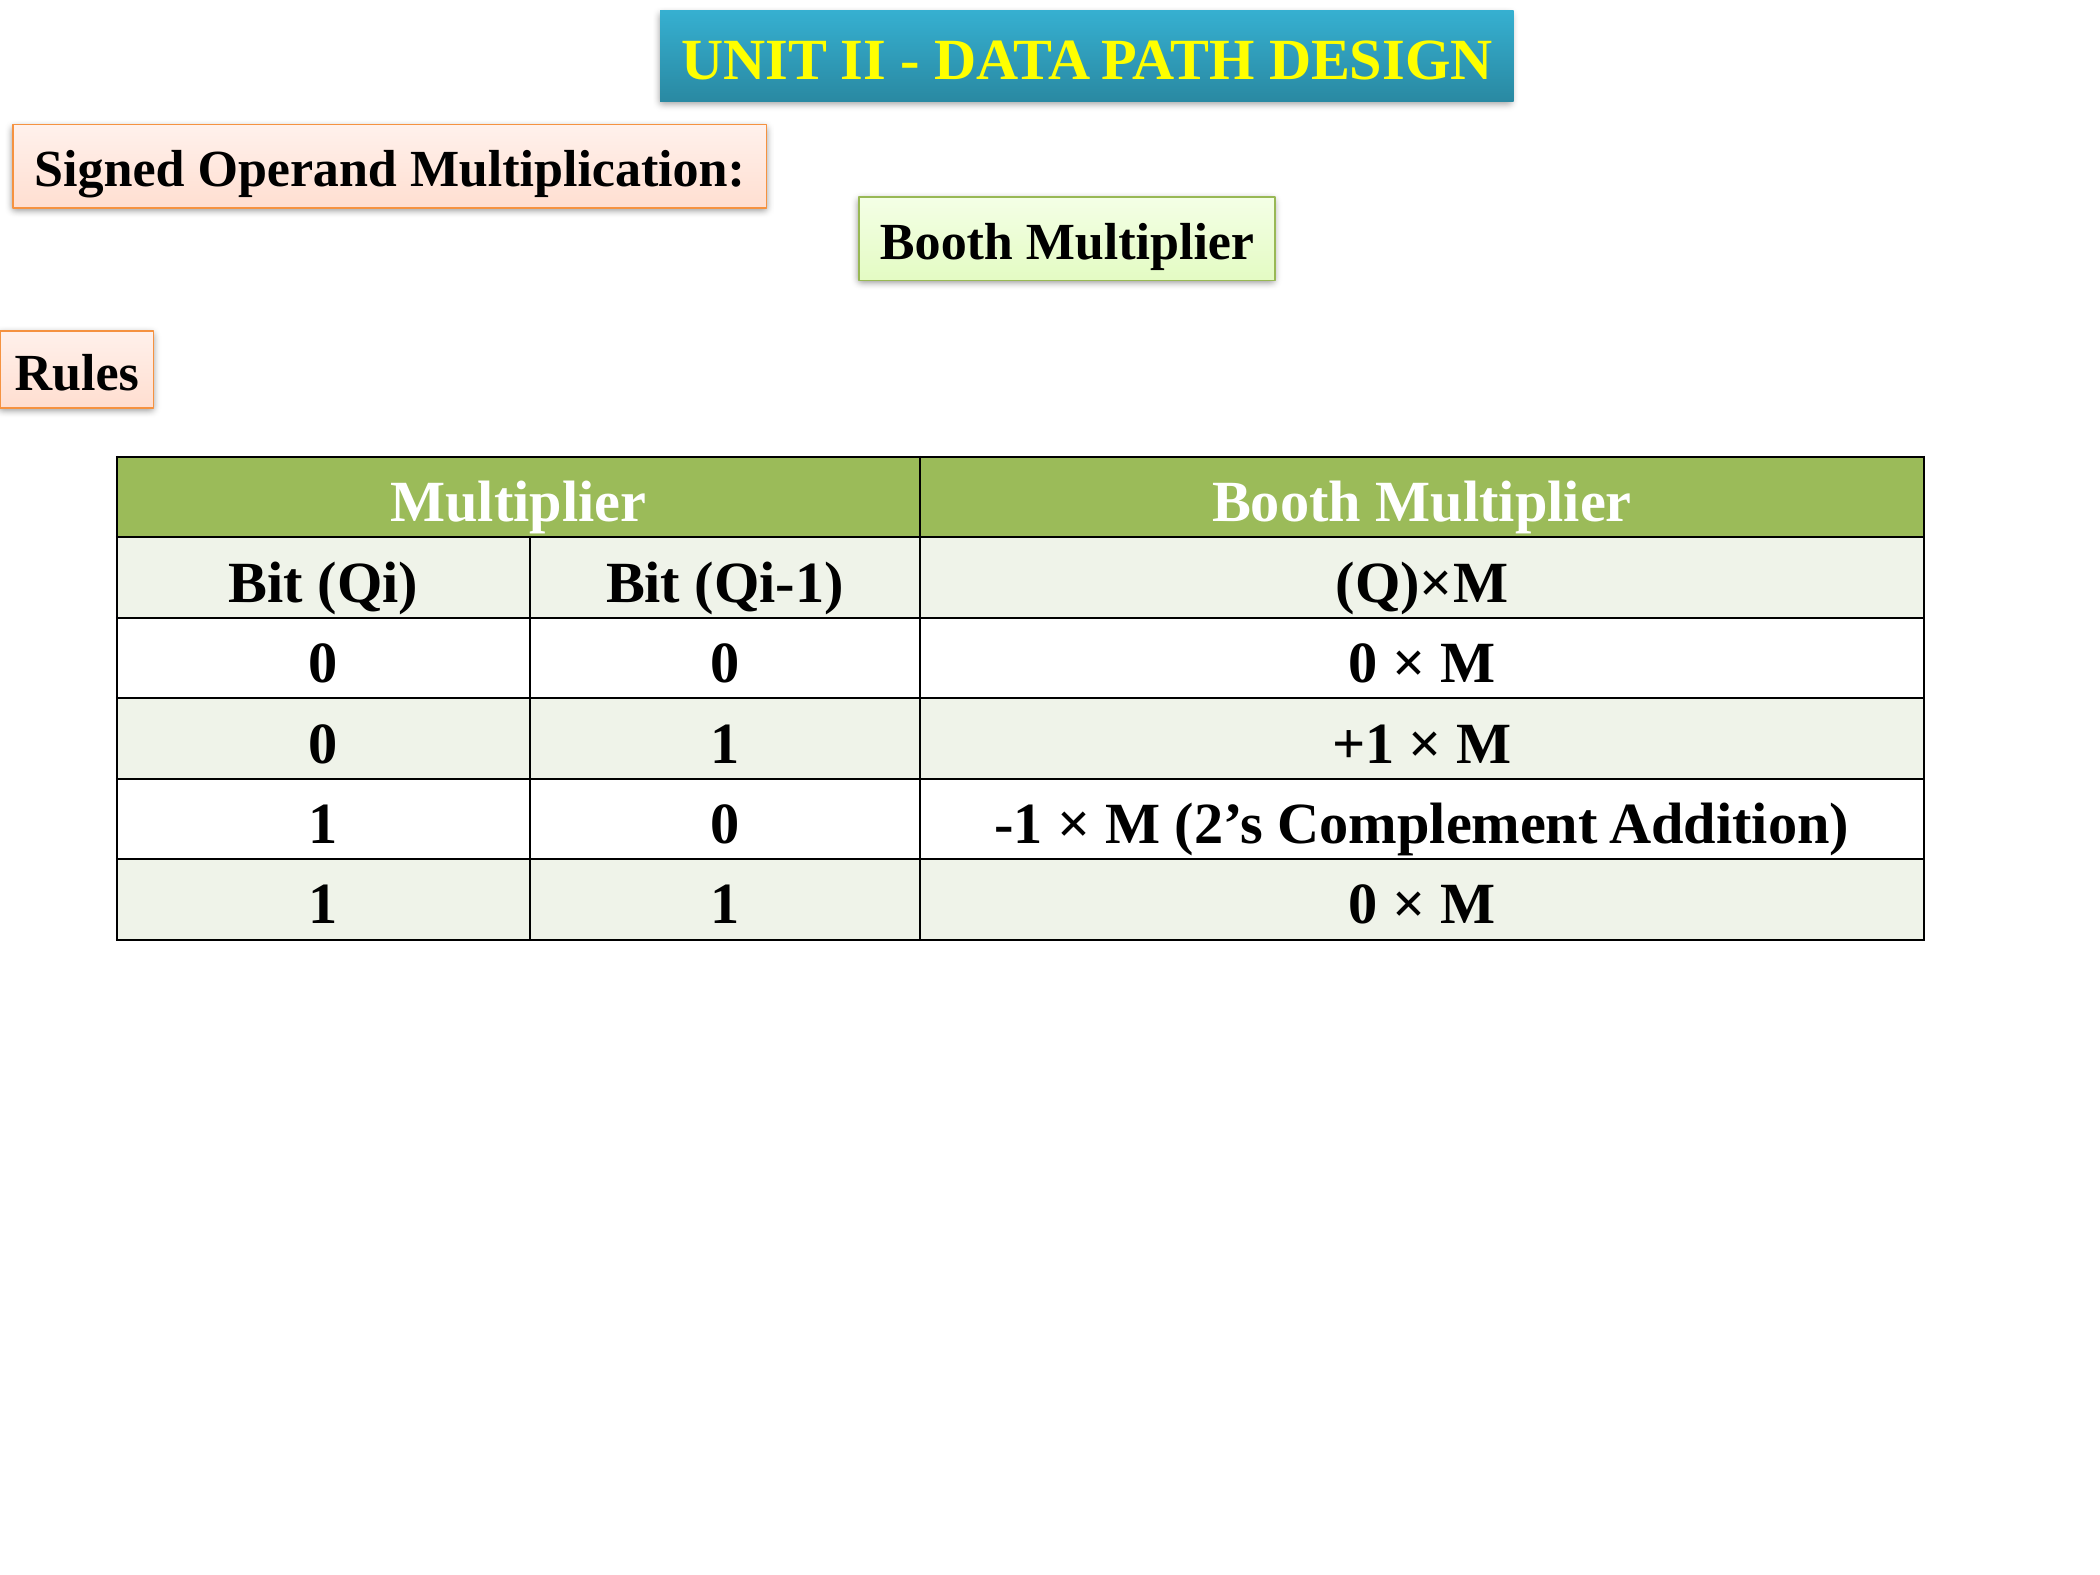

UNIT II - DATA PATH DESIGN
Signed Operand Multiplication:
Booth Multiplier
Rules
| Multiplier |  | Booth Multiplier |
| --- | --- | --- |
| Bit (Qi) | Bit (Qi-1) | (Q)×M |
| 0 | 0 | 0 × M |
| 0 | 1 | +1 × M |
| 1 | 0 | -1 × M (2’s Complement Addition) |
| 1 | 1 | 0 × M |